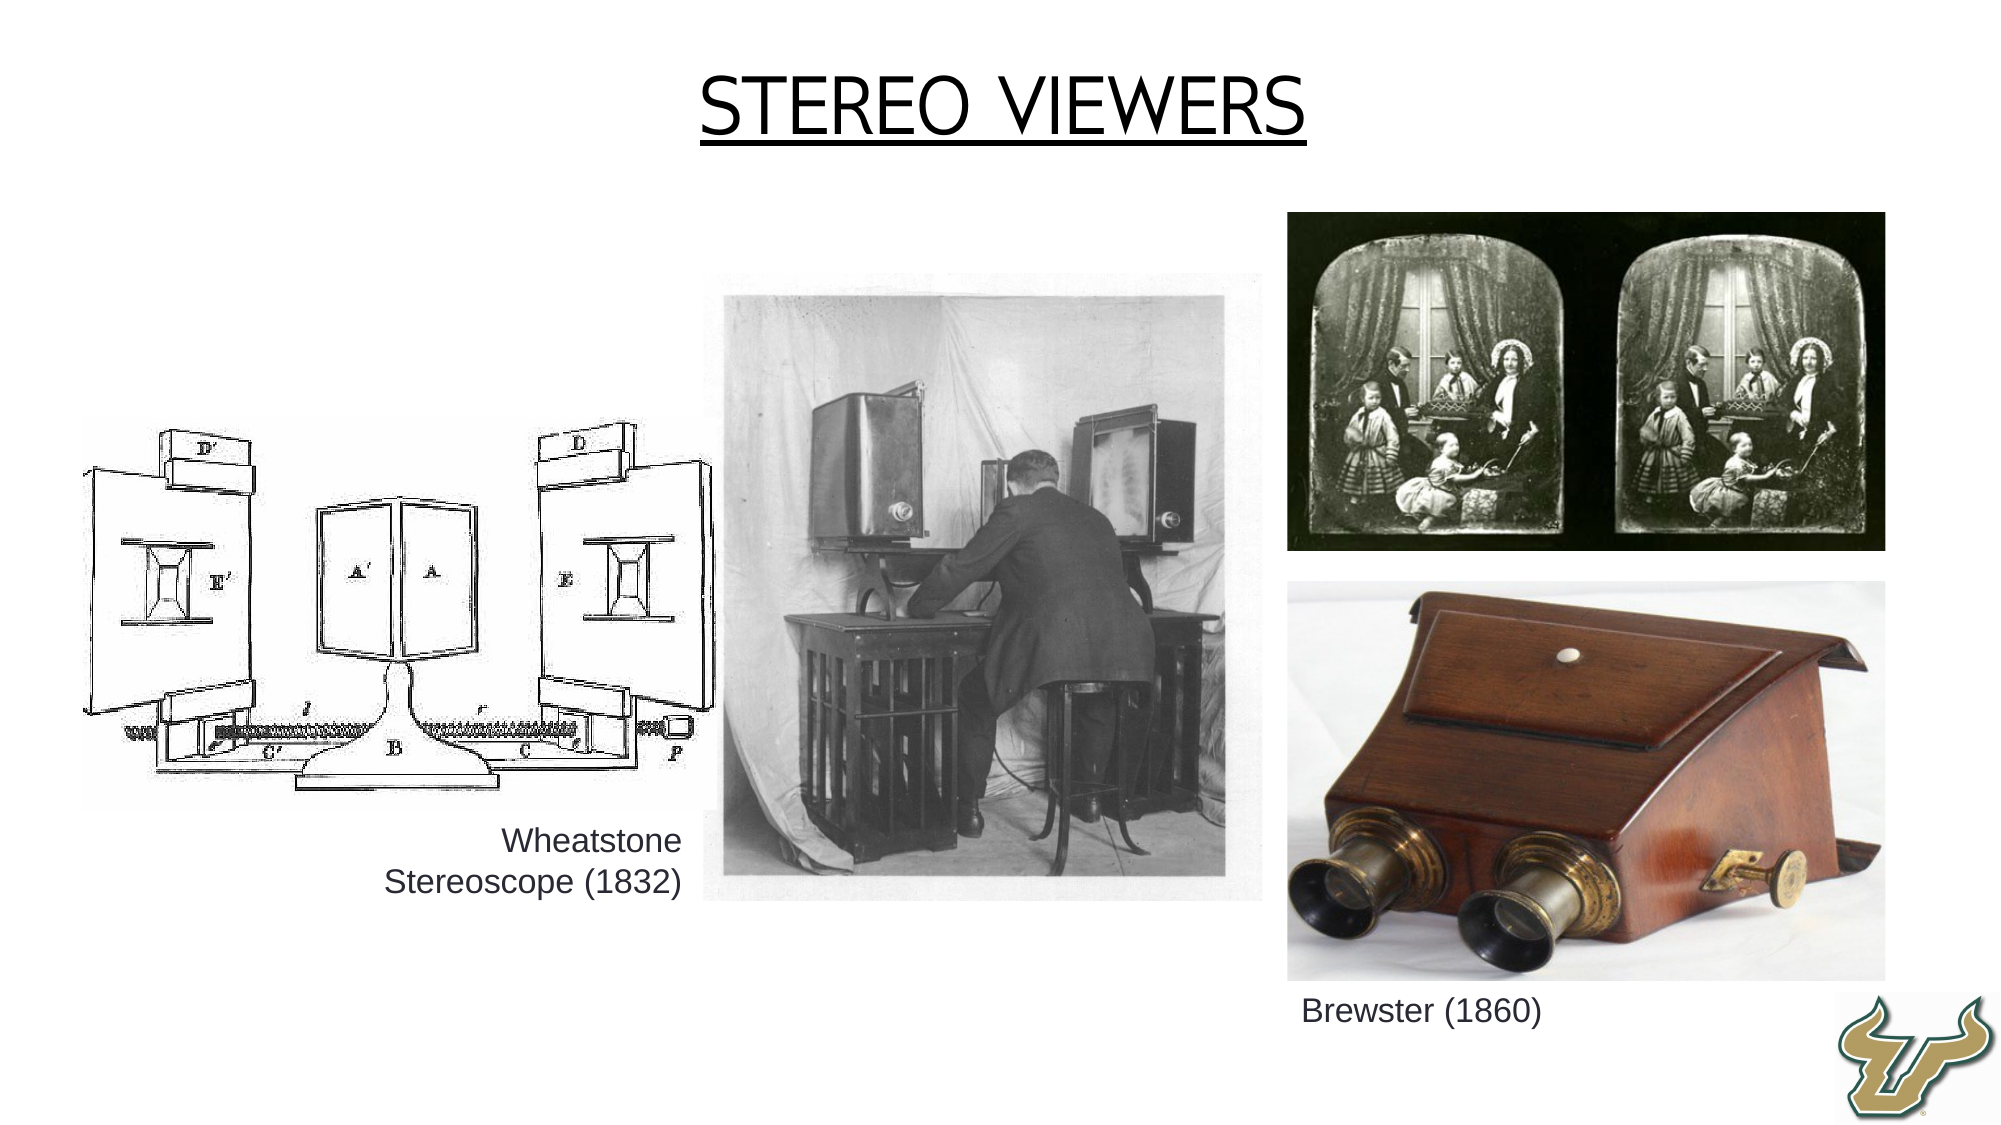

Stereo Viewers

Wheatstone Stereoscope (1832)
Brewster (1860)